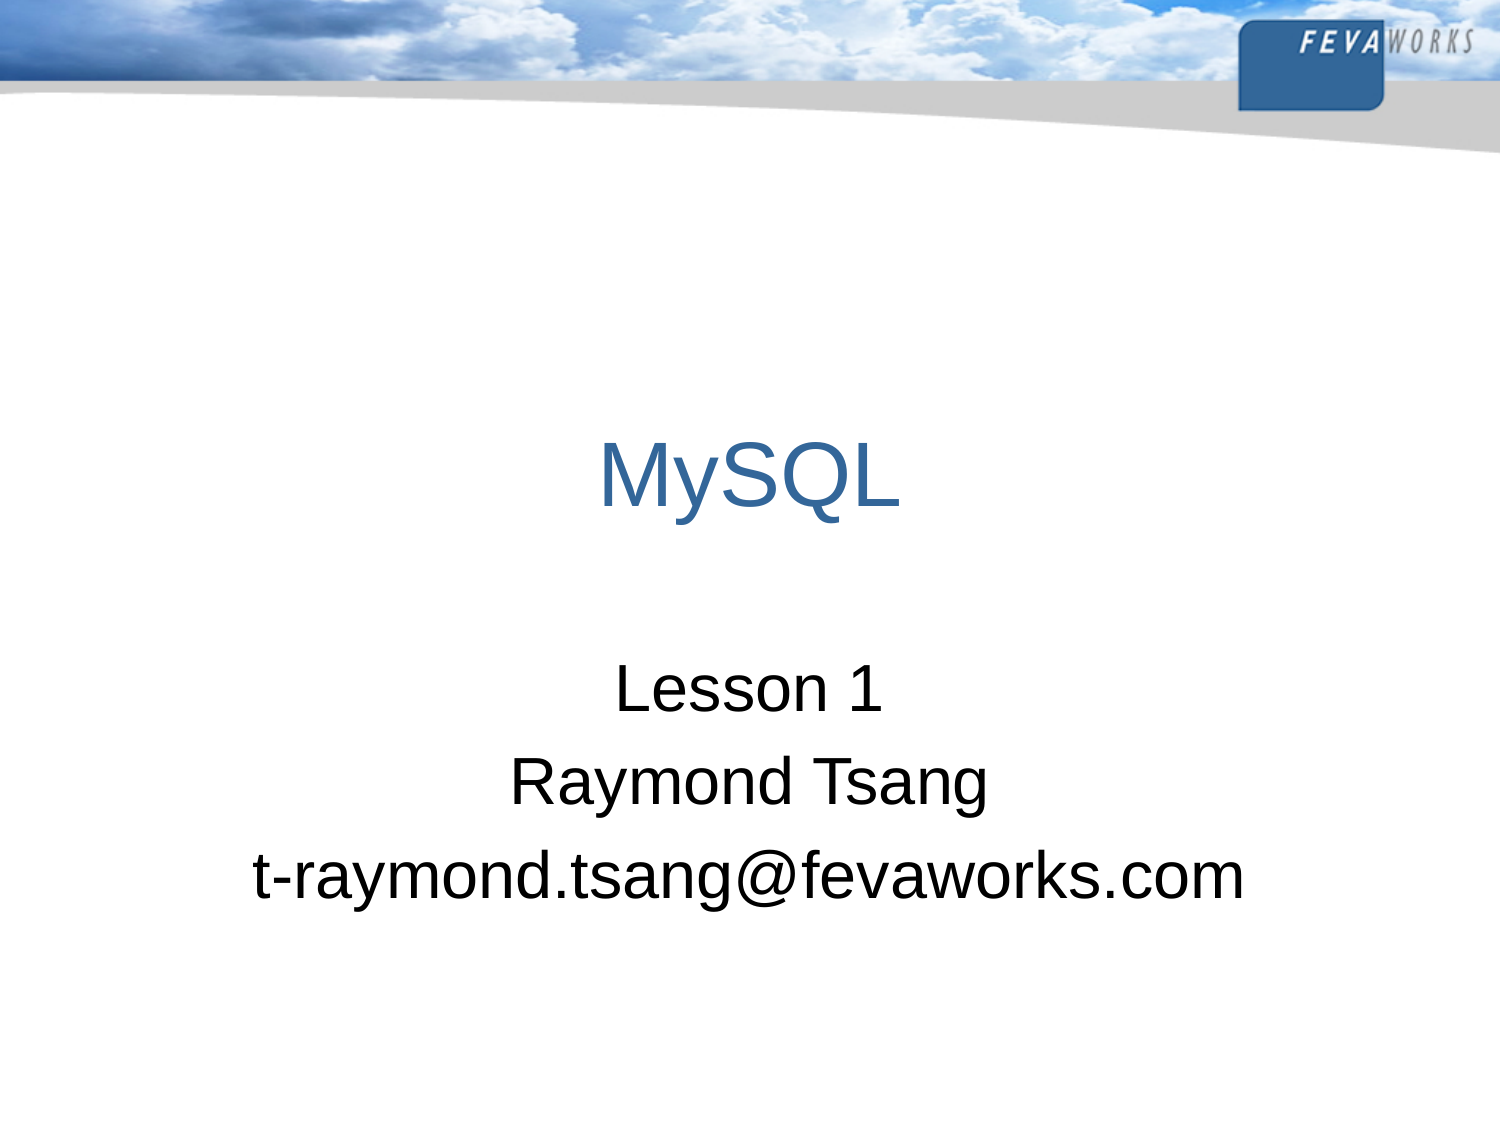

# MySQL
Lesson 1
Raymond Tsang
t-raymond.tsang@fevaworks.com